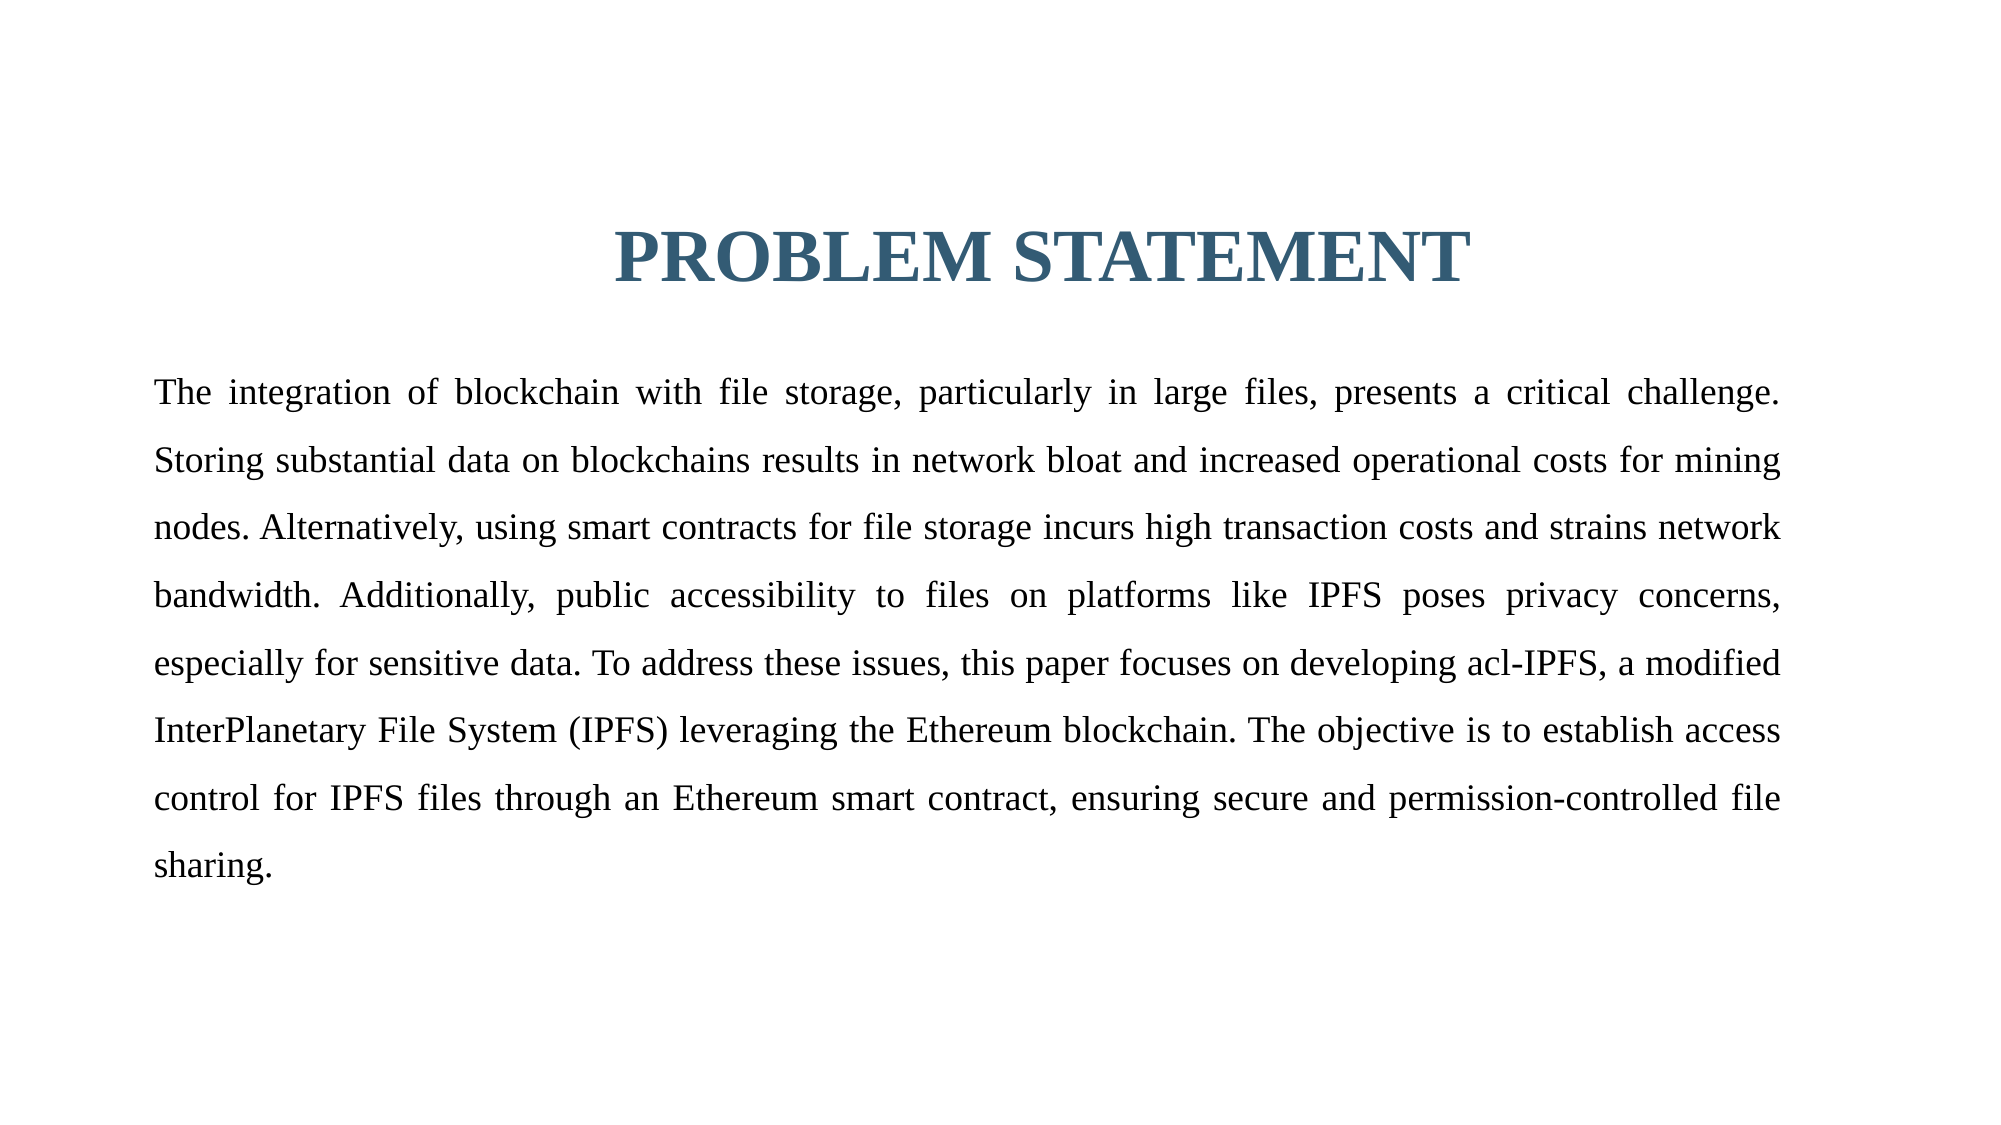

PROBLEM STATEMENT
The integration of blockchain with file storage, particularly in large files, presents a critical challenge. Storing substantial data on blockchains results in network bloat and increased operational costs for mining nodes. Alternatively, using smart contracts for file storage incurs high transaction costs and strains network bandwidth. Additionally, public accessibility to files on platforms like IPFS poses privacy concerns, especially for sensitive data. To address these issues, this paper focuses on developing acl-IPFS, a modified InterPlanetary File System (IPFS) leveraging the Ethereum blockchain. The objective is to establish access control for IPFS files through an Ethereum smart contract, ensuring secure and permission-controlled file sharing.